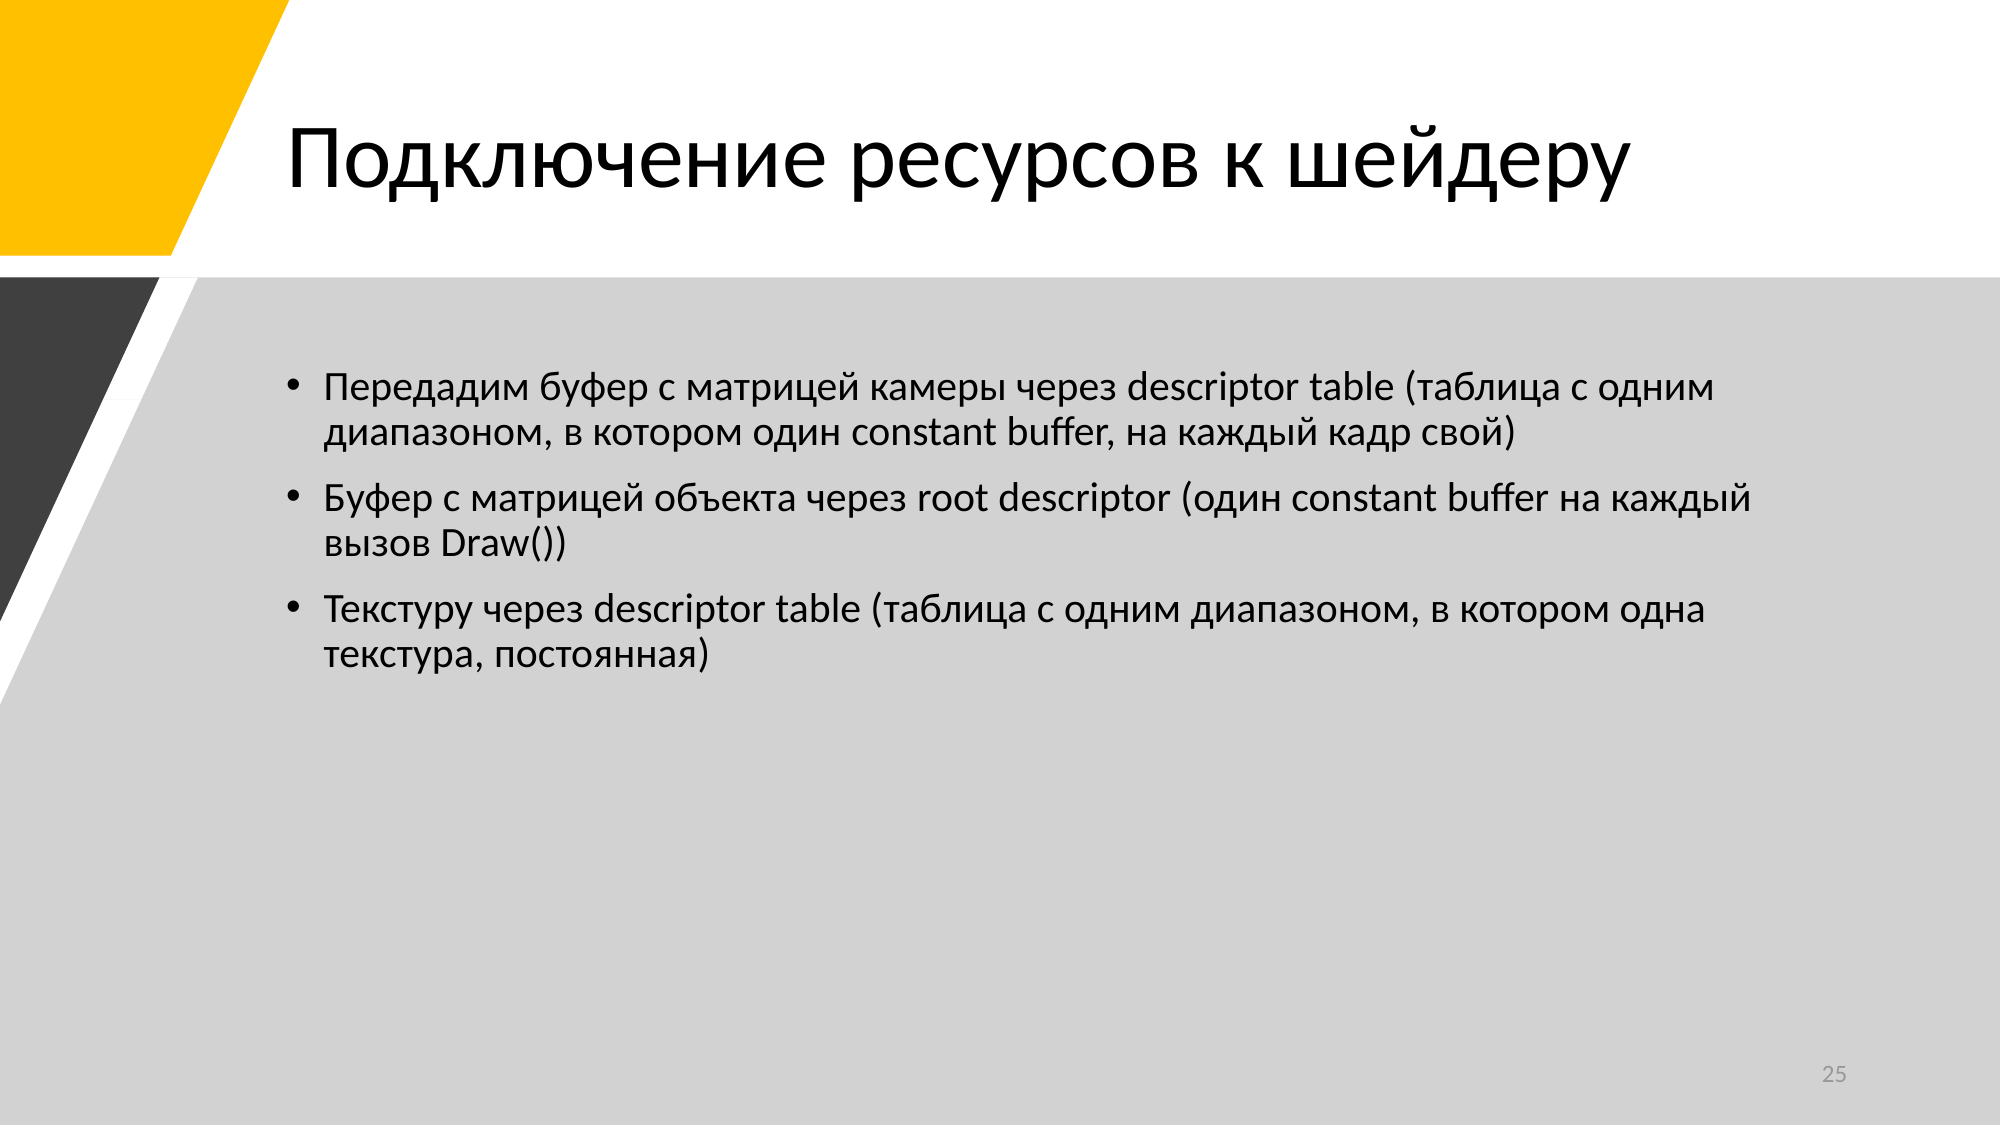

# Подключение ресурсов к шейдеру

Передадим буфер с матрицей камеры через descriptor table (таблица с одним диапазоном, в котором один constant buffer, на каждый кадр свой)
Буфер с матрицей объекта через root descriptor (один constant buffer на каждый вызов Draw())
Текстуру через descriptor table (таблица с одним диапазоном, в котором одна текстура, постоянная)
25